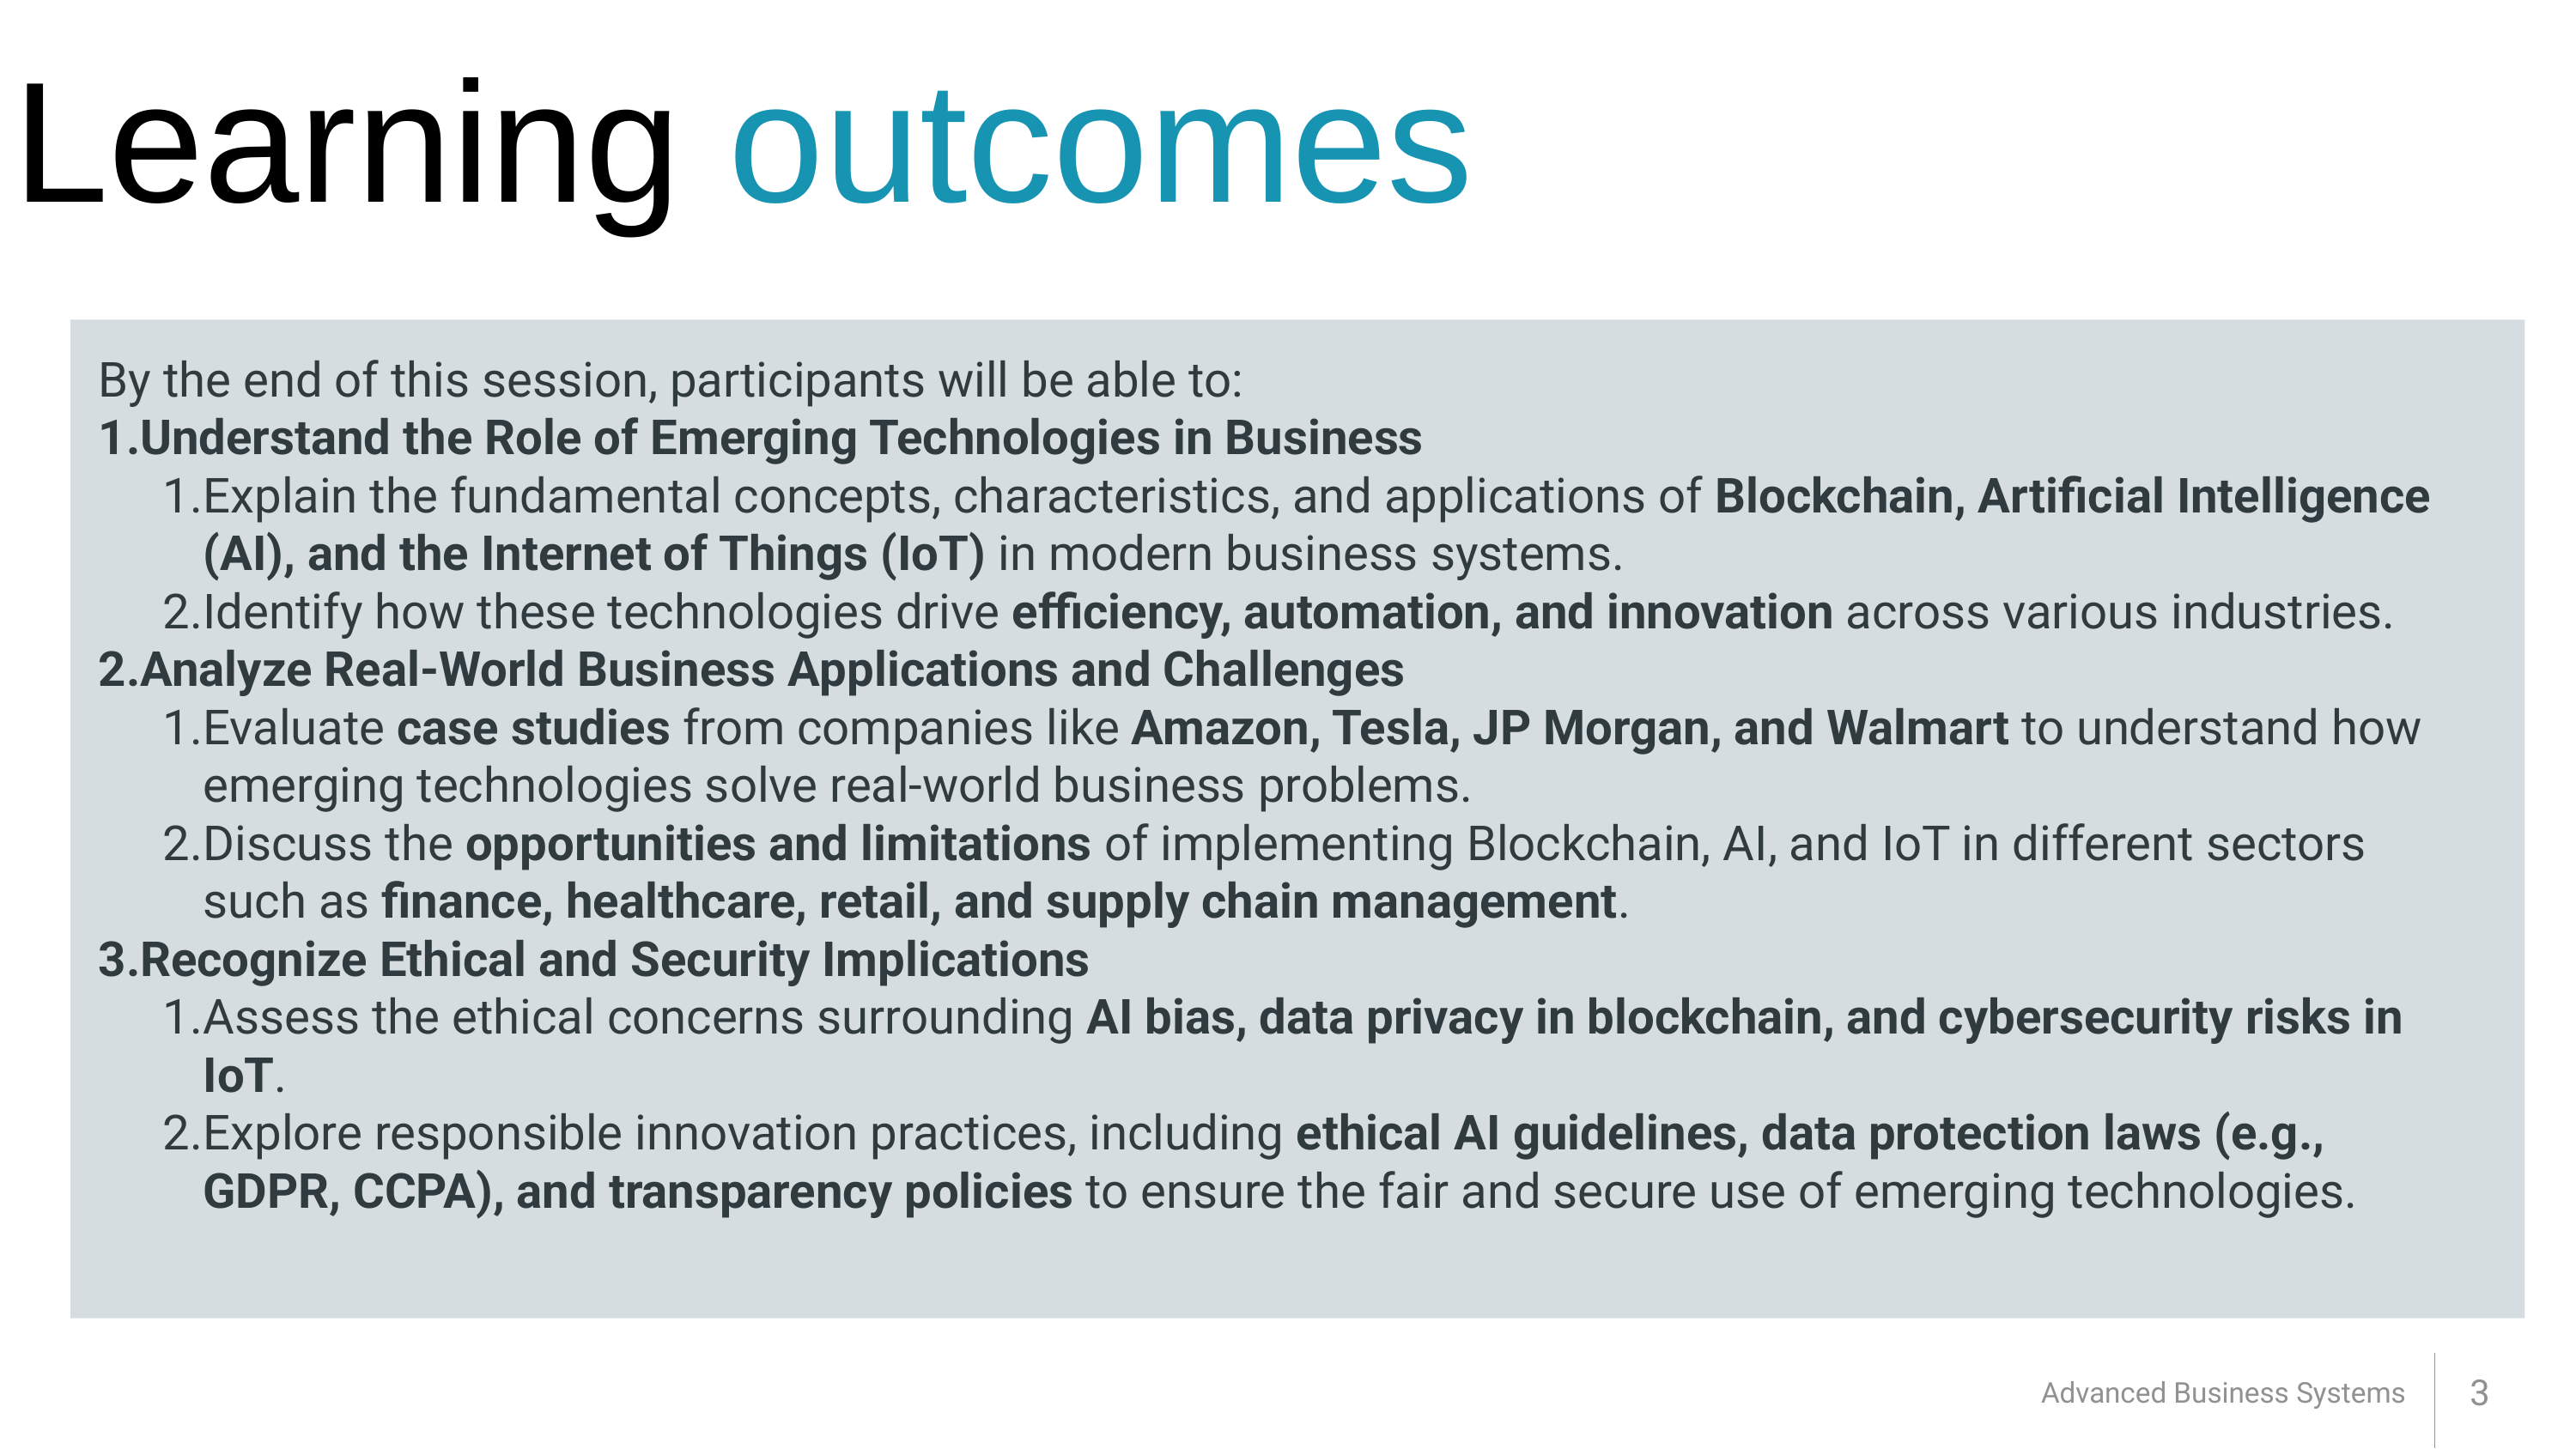

# Learning outcomes

By the end of this session, participants will be able to:
Understand the Role of Emerging Technologies in Business
Explain the fundamental concepts, characteristics, and applications of Blockchain, Artificial Intelligence (AI), and the Internet of Things (IoT) in modern business systems.
Identify how these technologies drive efficiency, automation, and innovation across various industries.
Analyze Real-World Business Applications and Challenges
Evaluate case studies from companies like Amazon, Tesla, JP Morgan, and Walmart to understand how emerging technologies solve real-world business problems.
Discuss the opportunities and limitations of implementing Blockchain, AI, and IoT in different sectors such as finance, healthcare, retail, and supply chain management.
Recognize Ethical and Security Implications
Assess the ethical concerns surrounding AI bias, data privacy in blockchain, and cybersecurity risks in IoT.
Explore responsible innovation practices, including ethical AI guidelines, data protection laws (e.g., GDPR, CCPA), and transparency policies to ensure the fair and secure use of emerging technologies.
3
Advanced Business Systems